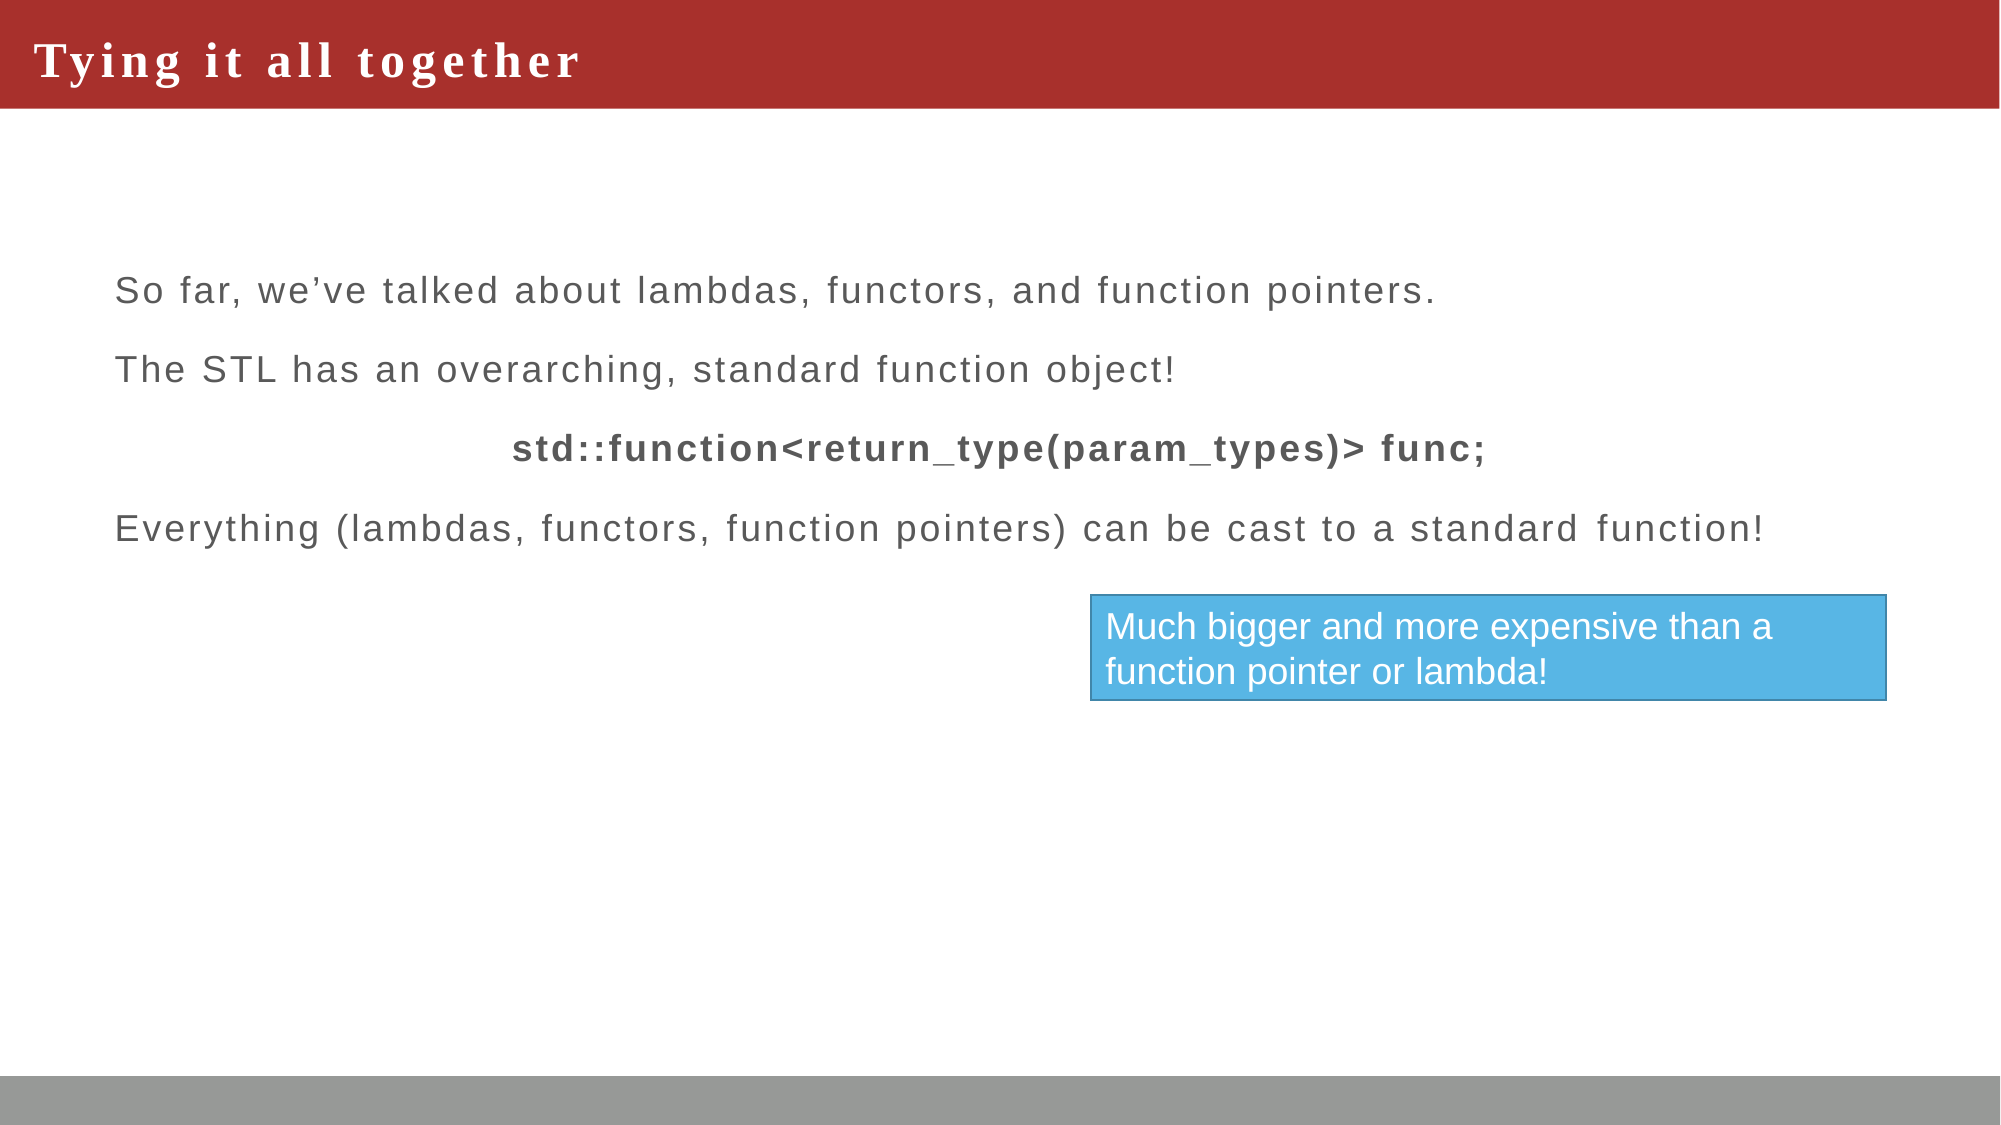

# Tying it all together
So far, we’ve talked about lambdas, functors, and function pointers.
The STL has an overarching, standard function object!
std::function<return_type(param_types)> func;
Everything (lambdas, functors, function pointers) can be cast to a standard function!
Much bigger and more expensive than a
function pointer or lambda!
39